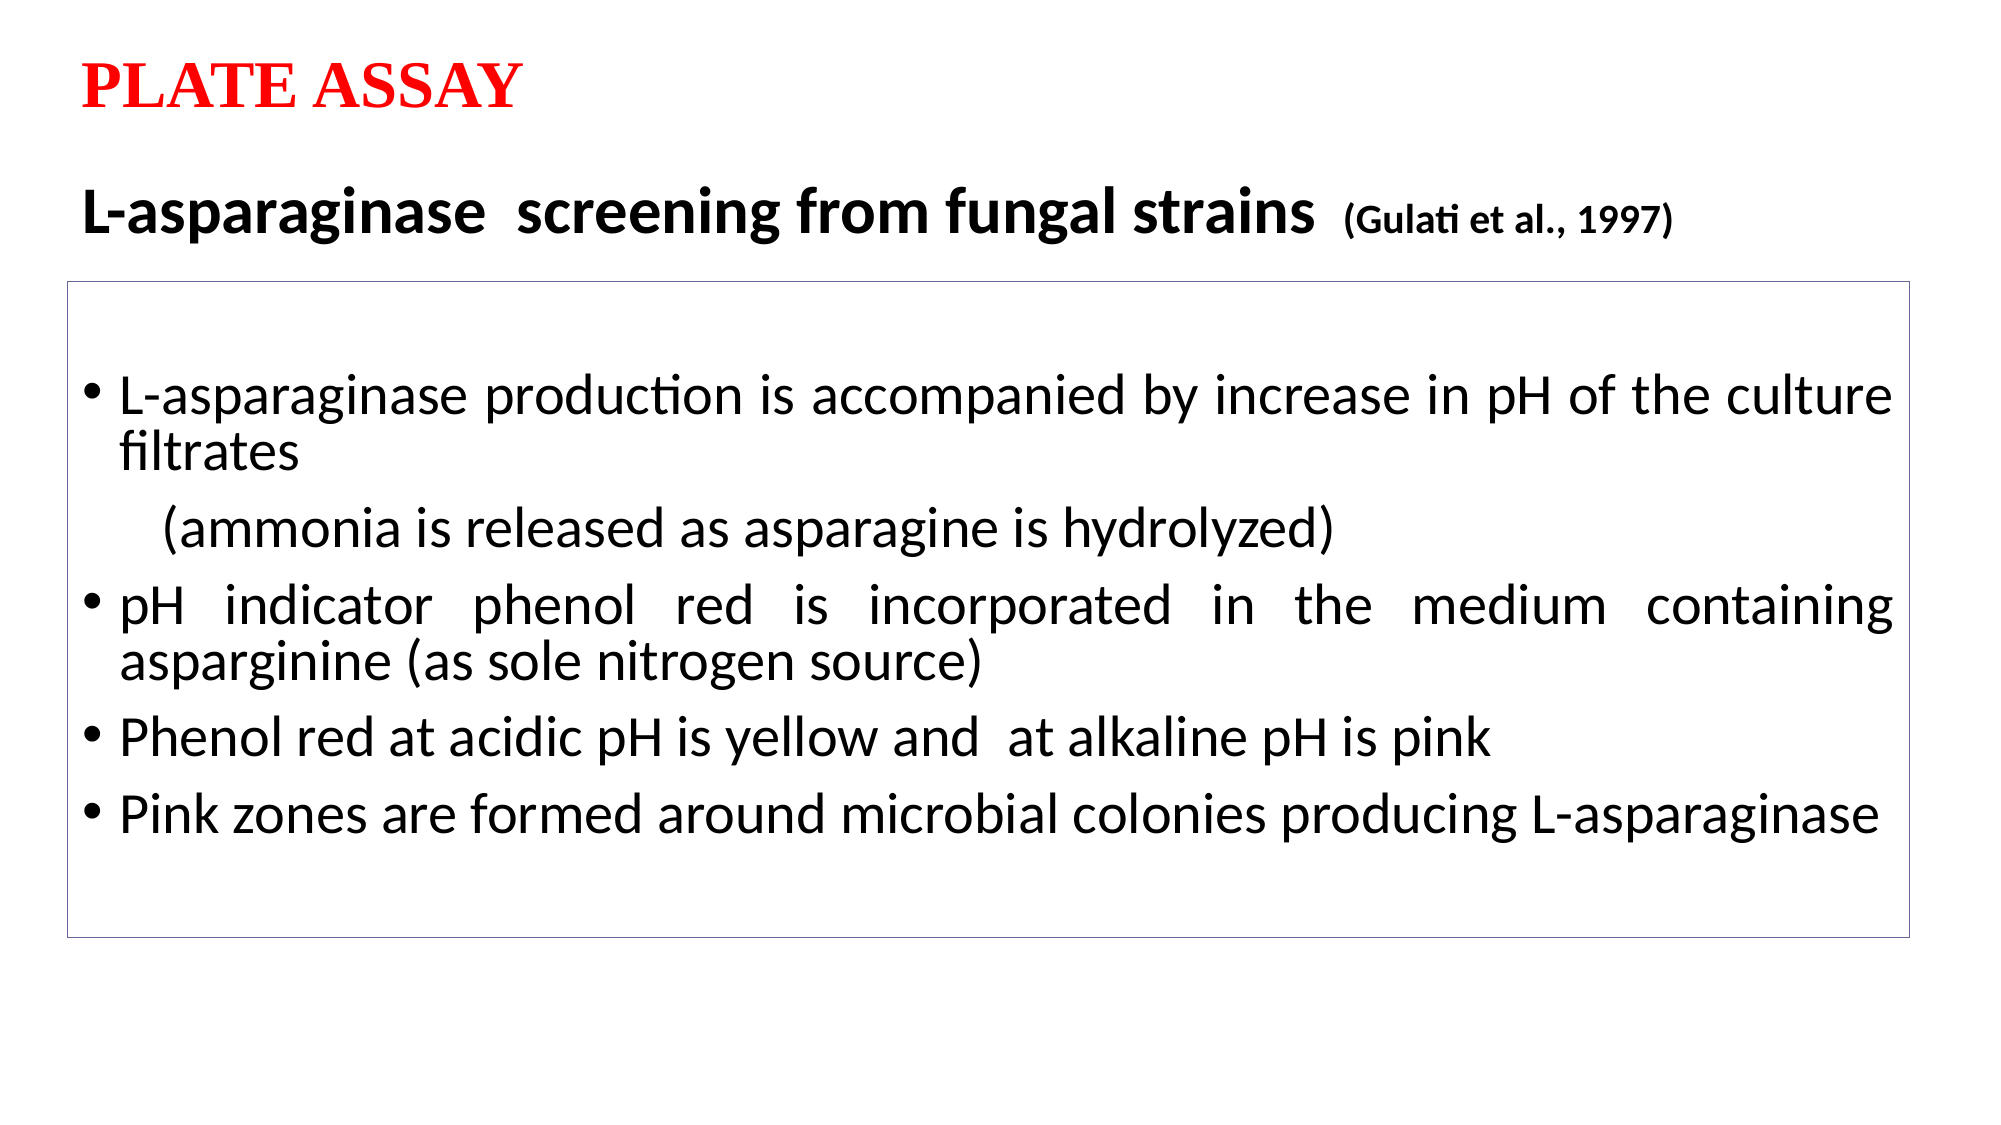

PLATE ASSAY
# L-asparaginase  screening from fungal strains (Gulati et al., 1997)

L-asparaginase production is accompanied by increase in pH of the culture filtrates
      (ammonia is released as asparagine is hydrolyzed)
pH indicator phenol red is incorporated in the medium containing asparginine (as sole nitrogen source)
Phenol red at acidic pH is yellow and  at alkaline pH is pink
Pink zones are formed around microbial colonies producing L-asparaginase